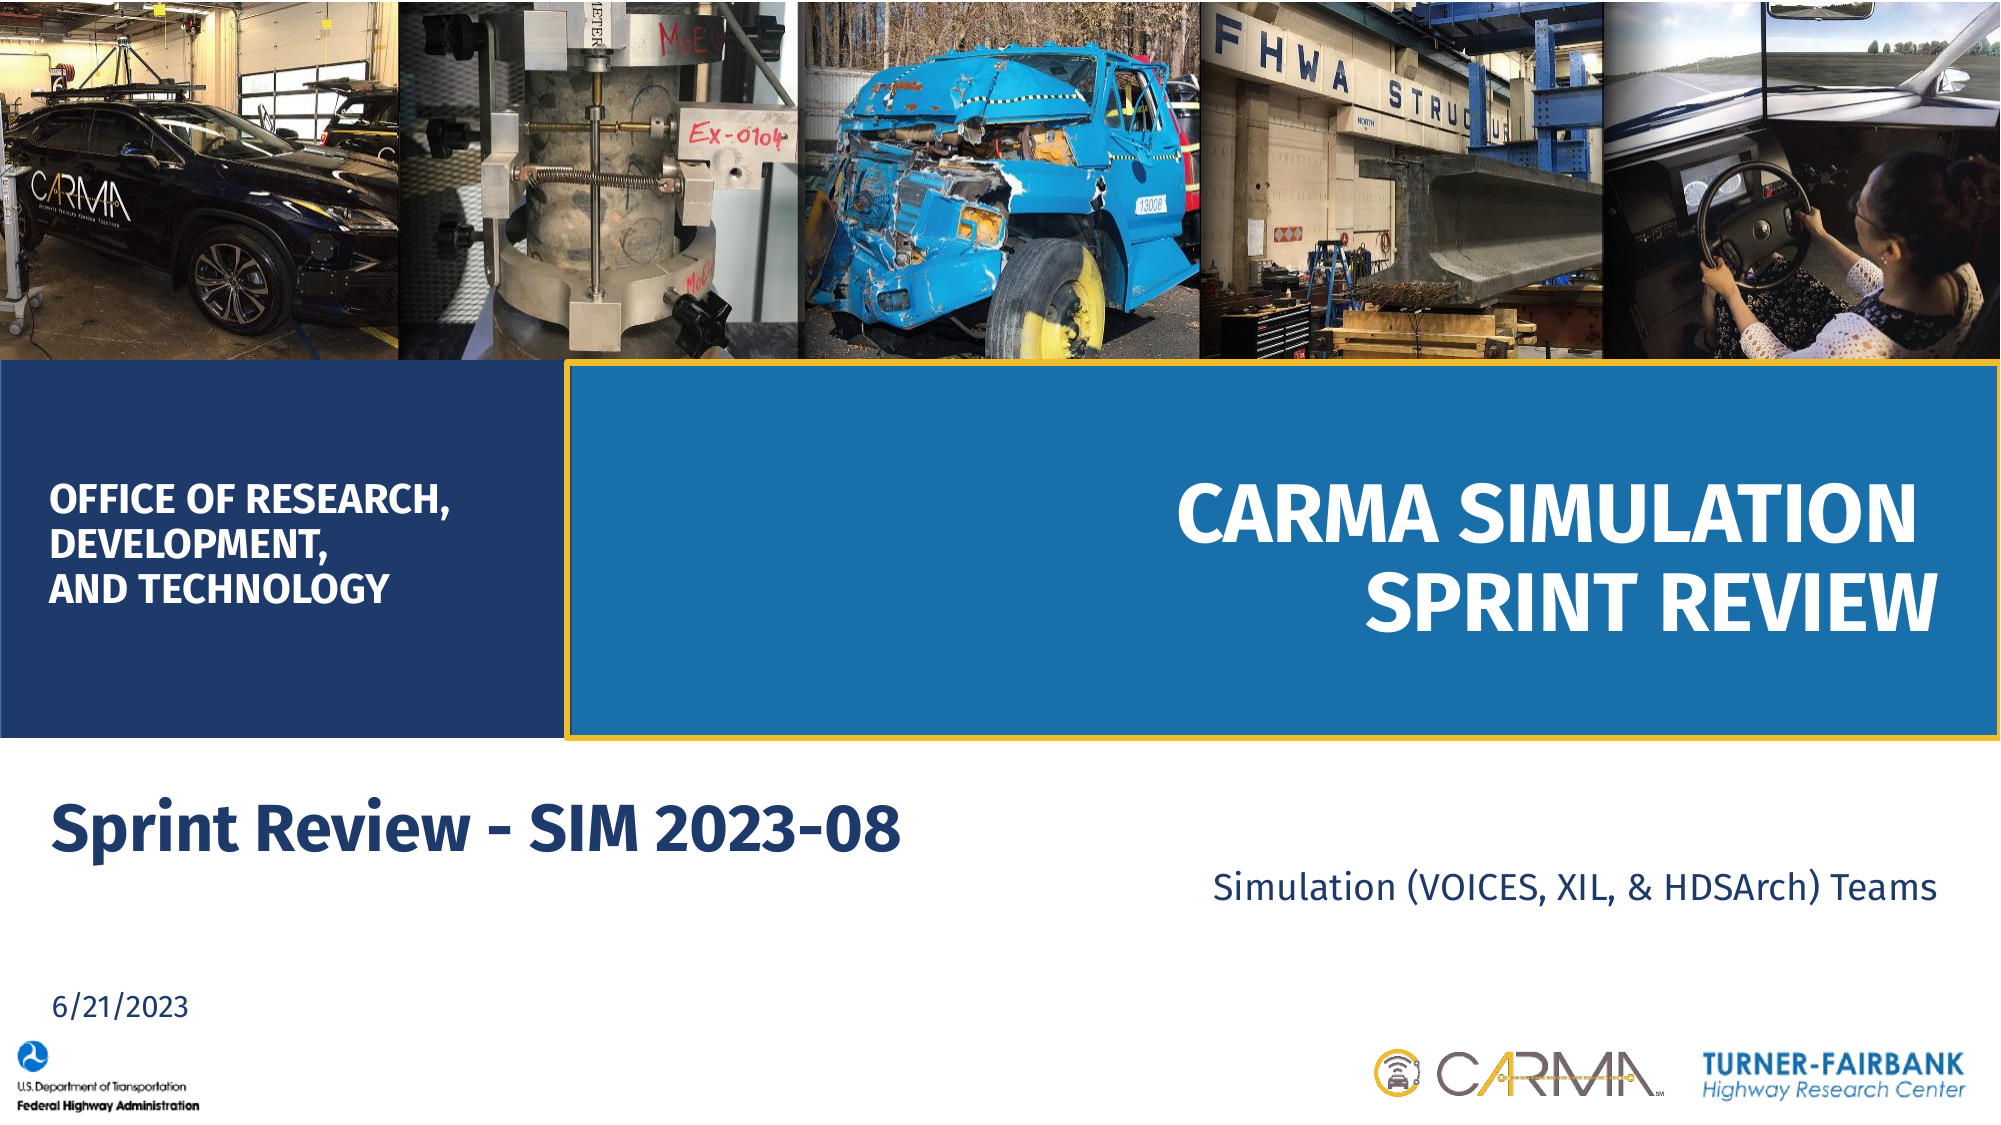

# CARMA SIMULATION sprint Review
Sprint Review - SIM 2023-08
Simulation (VOICES, XIL, & HDSArch) Teams
6/21/2023